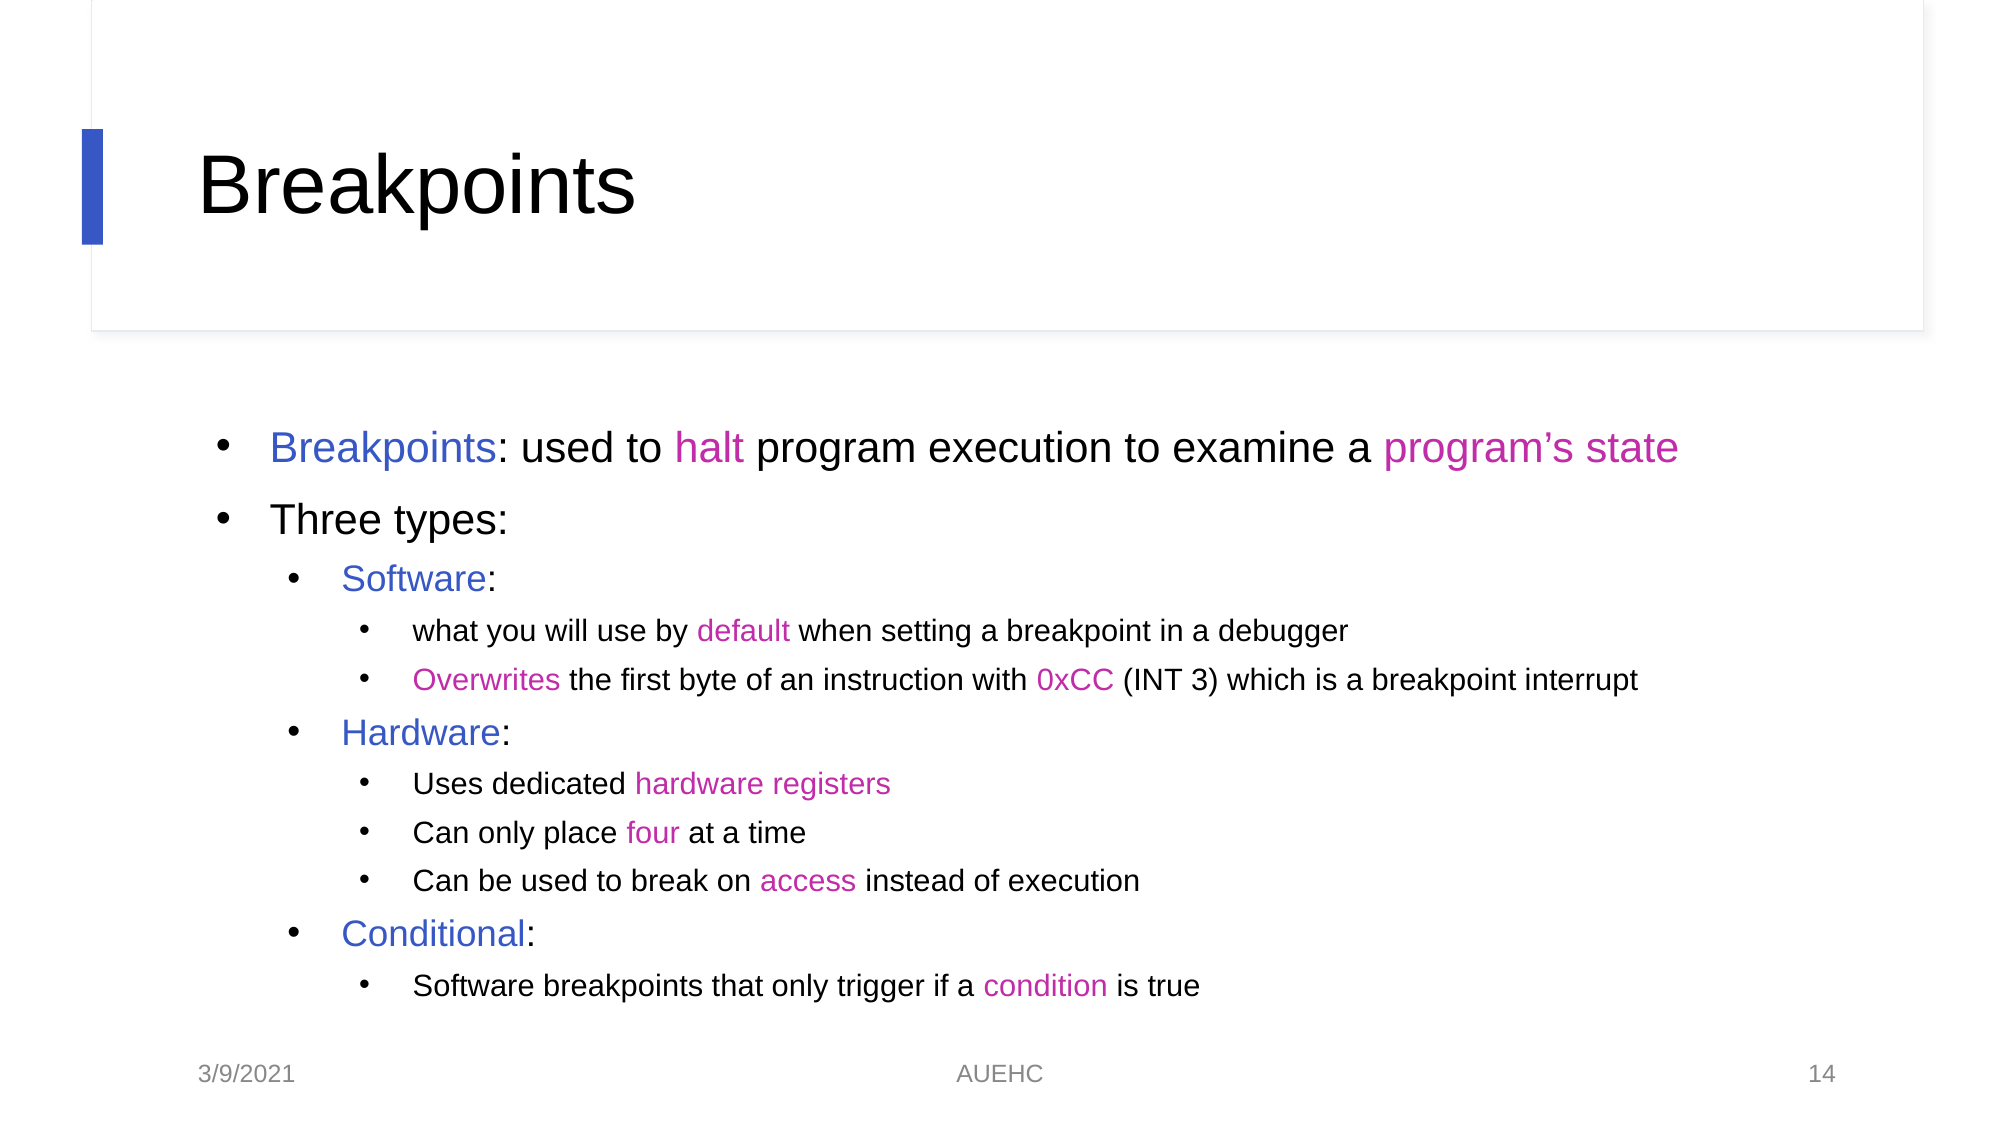

# Breakpoints
Breakpoints: used to halt program execution to examine a program’s state
Three types:
Software:
what you will use by default when setting a breakpoint in a debugger
Overwrites the first byte of an instruction with 0xCC (INT 3) which is a breakpoint interrupt
Hardware:
Uses dedicated hardware registers
Can only place four at a time
Can be used to break on access instead of execution
Conditional:
Software breakpoints that only trigger if a condition is true
3/9/2021
AUEHC
14